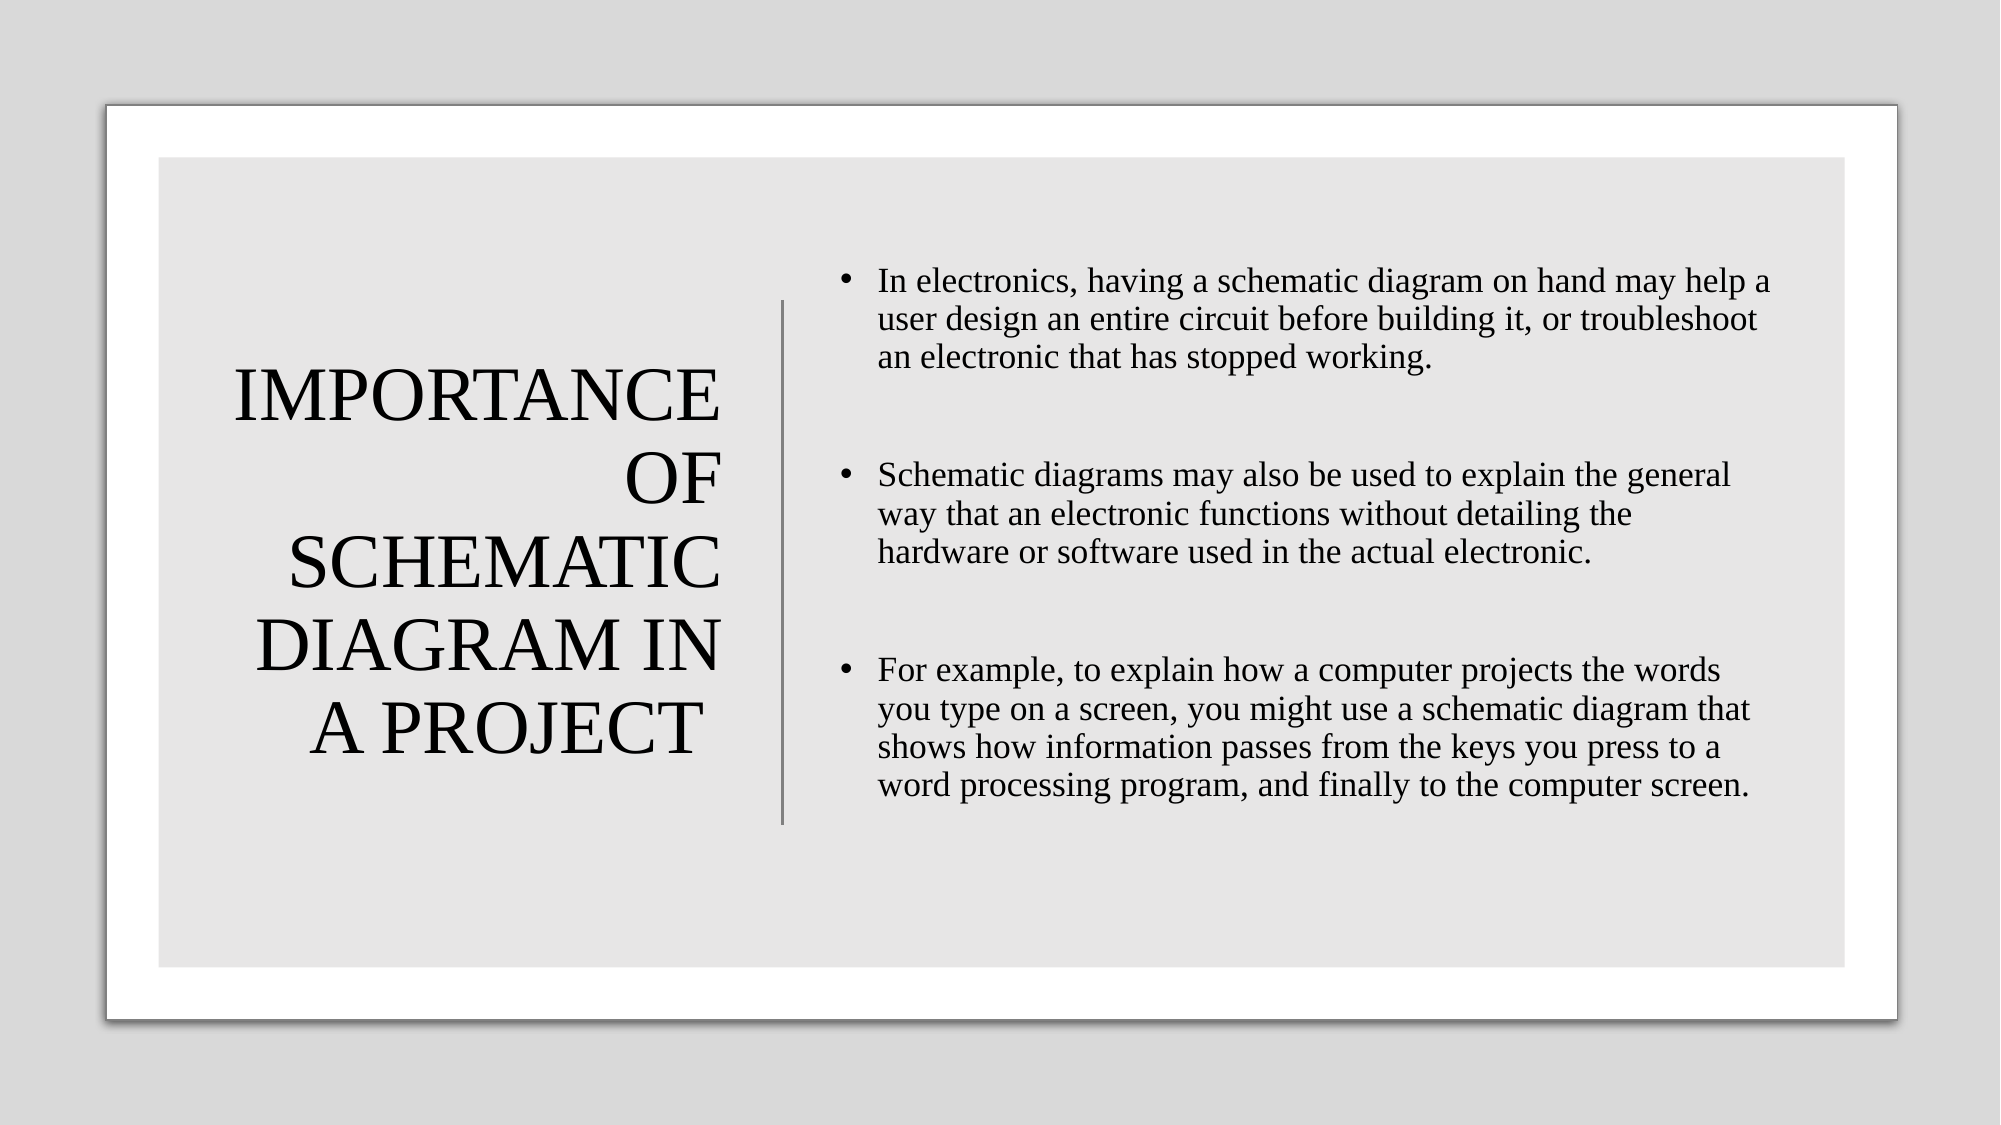

# IMPORTANCE OF SCHEMATIC DIAGRAM IN A PROJECT
In electronics, having a schematic diagram on hand may help a user design an entire circuit before building it, or troubleshoot an electronic that has stopped working.

Schematic diagrams may also be used to explain the general way that an electronic functions without detailing the hardware or software used in the actual electronic.

For example, to explain how a computer projects the words you type on a screen, you might use a schematic diagram that shows how information passes from the keys you press to a word processing program, and finally to the computer screen.